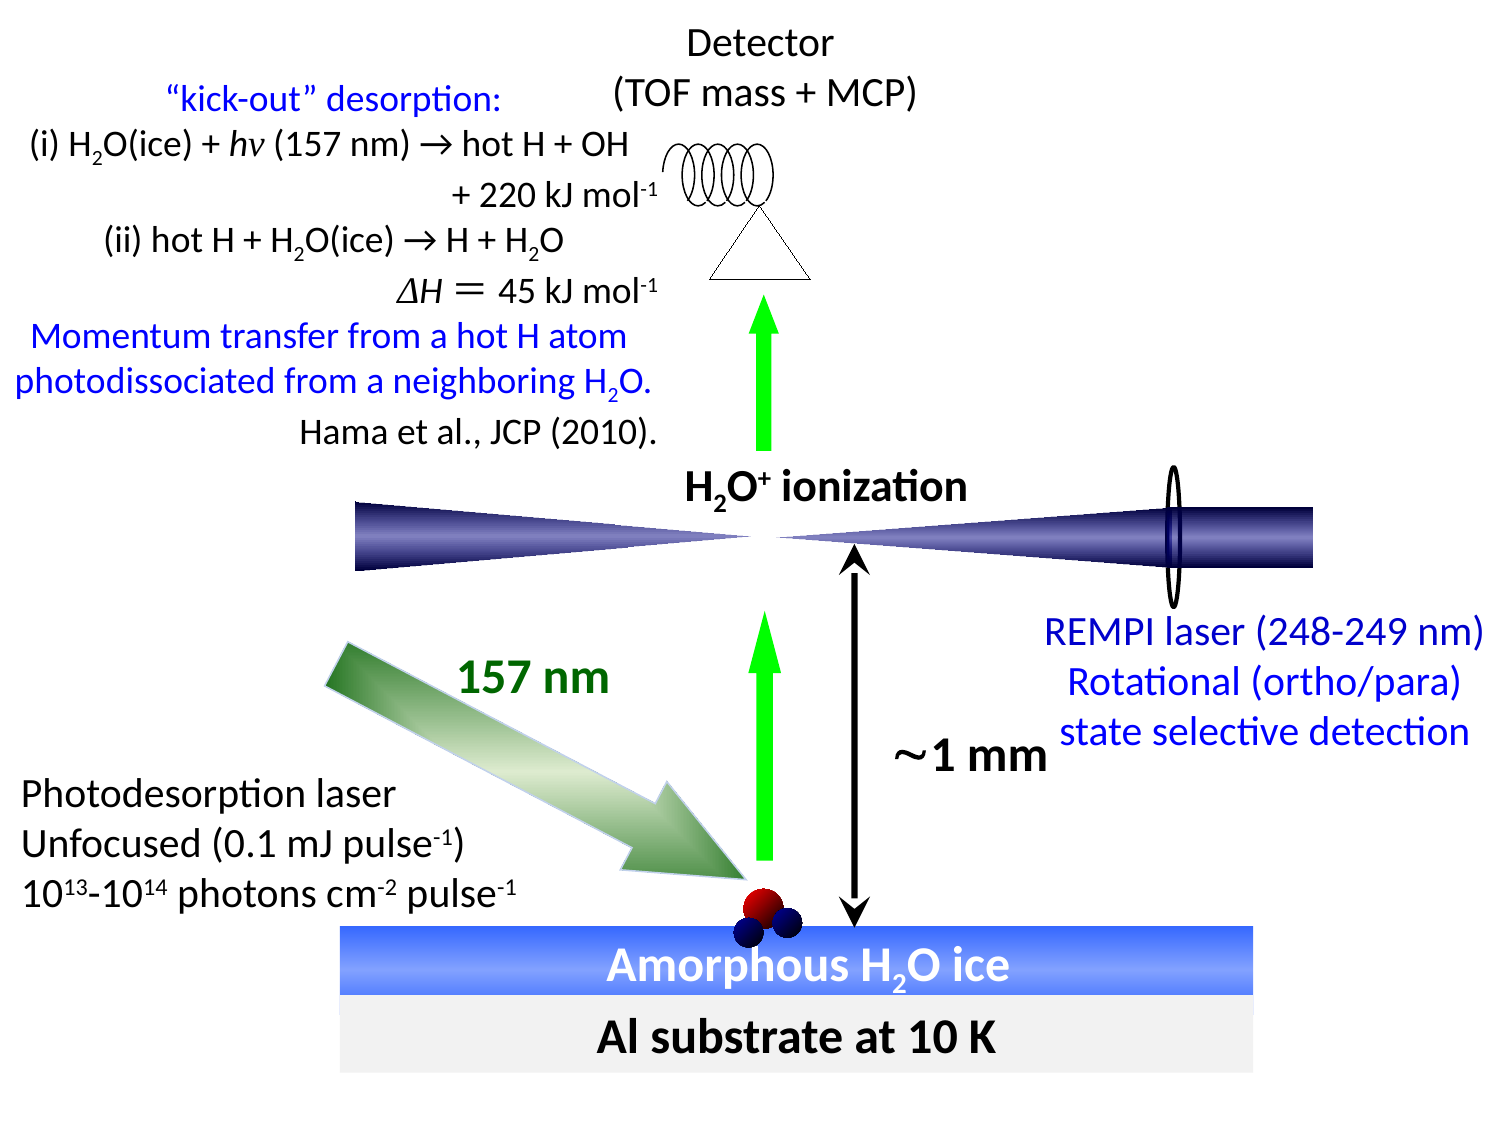

Detector
 (TOF mass + MCP)
“kick-out” desorption:
(i) H2O(ice) + hν (157 nm) → hot H + OH
+ 220 kJ mol-1
(ii) hot H + H2O(ice) → H + H2O
ΔH＝45 kJ mol-1
Momentum transfer from a hot H atom
photodissociated from a neighboring H2O.
Hama et al., JCP (2010).

H2O+ ionization

REMPI laser (248-249 nm)
Rotational (ortho/para)
state selective detection

157 nm
∼1 mm

Photodesorption laser
Unfocused (0.1 mJ pulse-1)
1013-1014 photons cm-2 pulse-1

Amorphous H2O ice

DCO, D2CO, CD3OH
Al substrate at 10 K